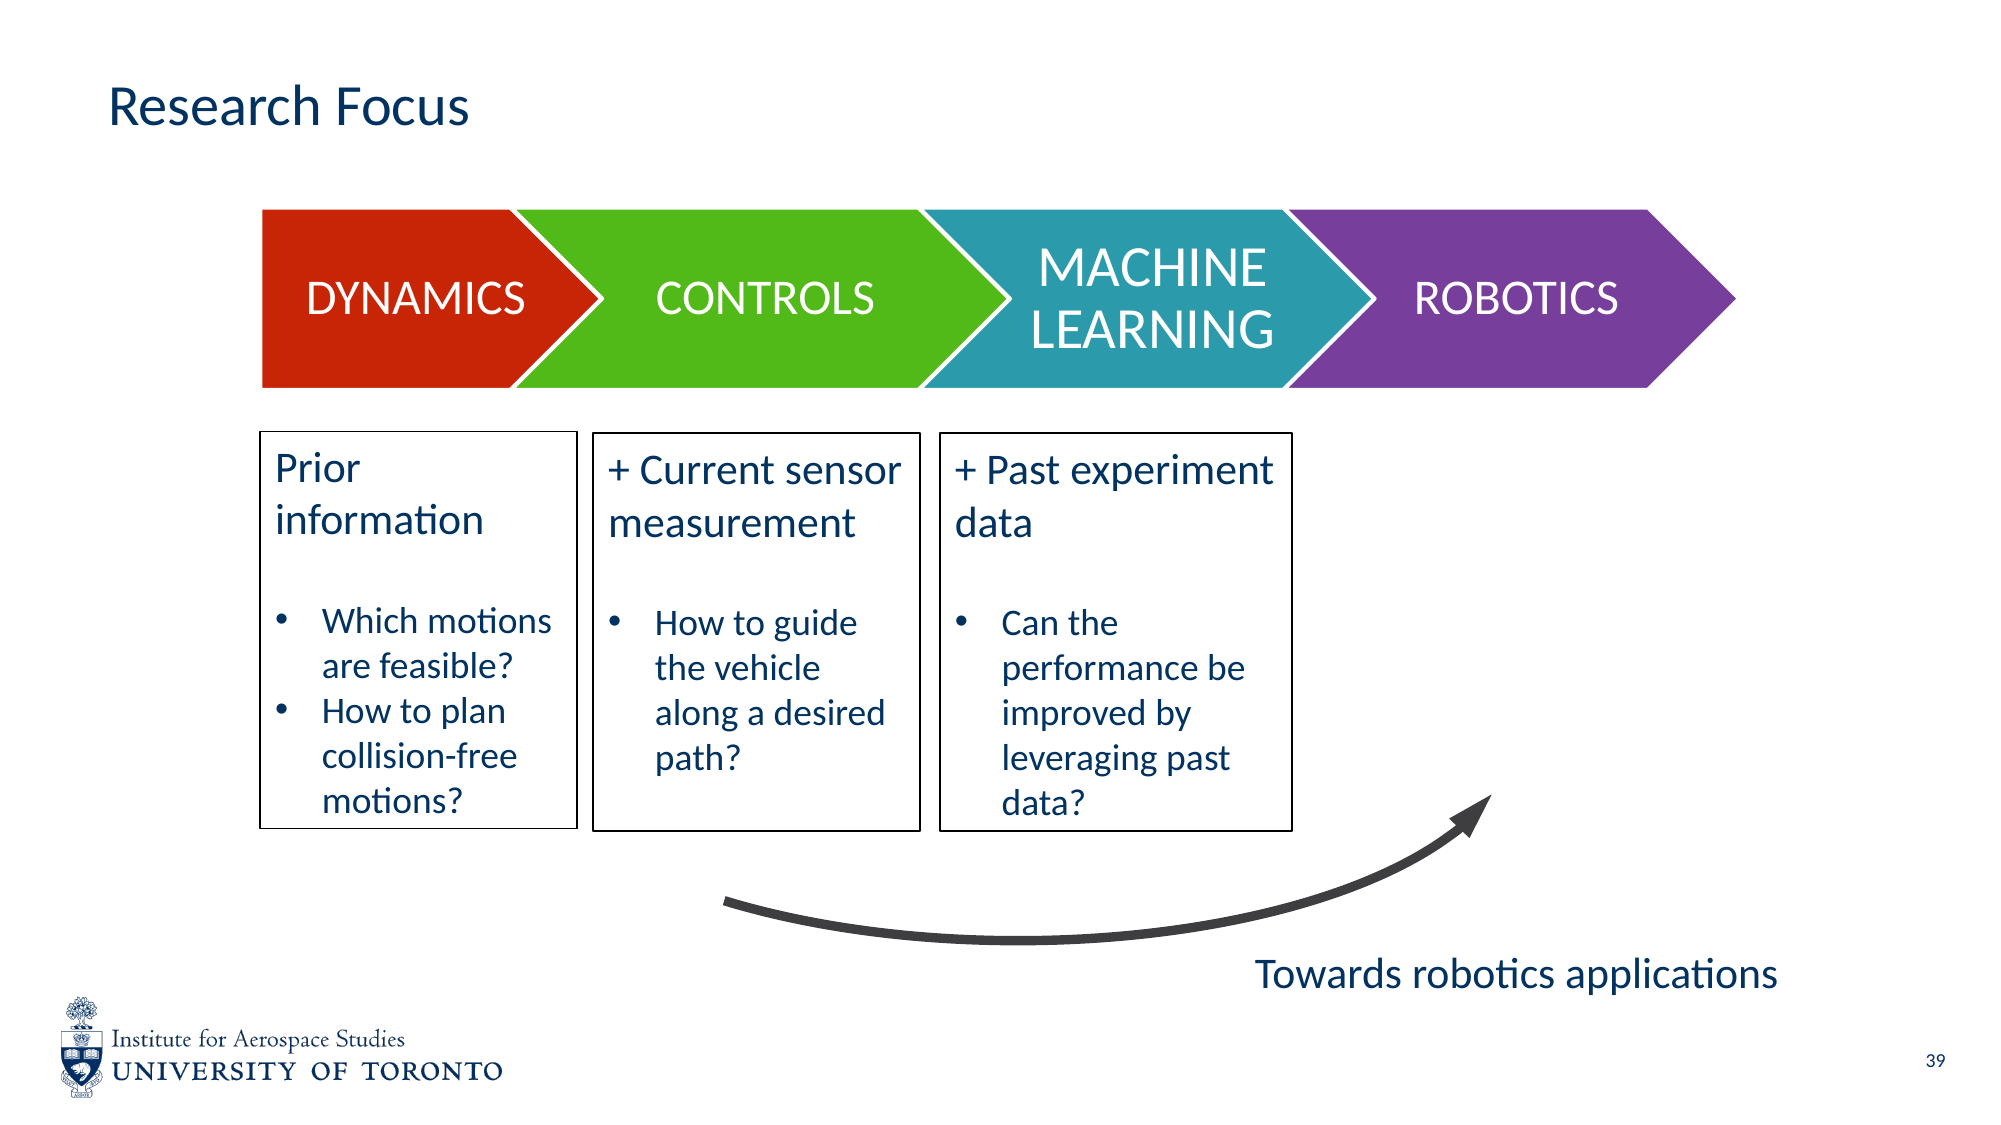

DYNAMICS
CONTROLS
MACHINE LEARNING
ROBOTICS
# Research Focus
Prior information
Which motions are feasible?
How to plan collision-free motions?
+ Current sensor measurement
How to guide the vehicle along a desired path?

+ Past experiment data
Can the performance be improved by leveraging past data?

Towards robotics applications
39